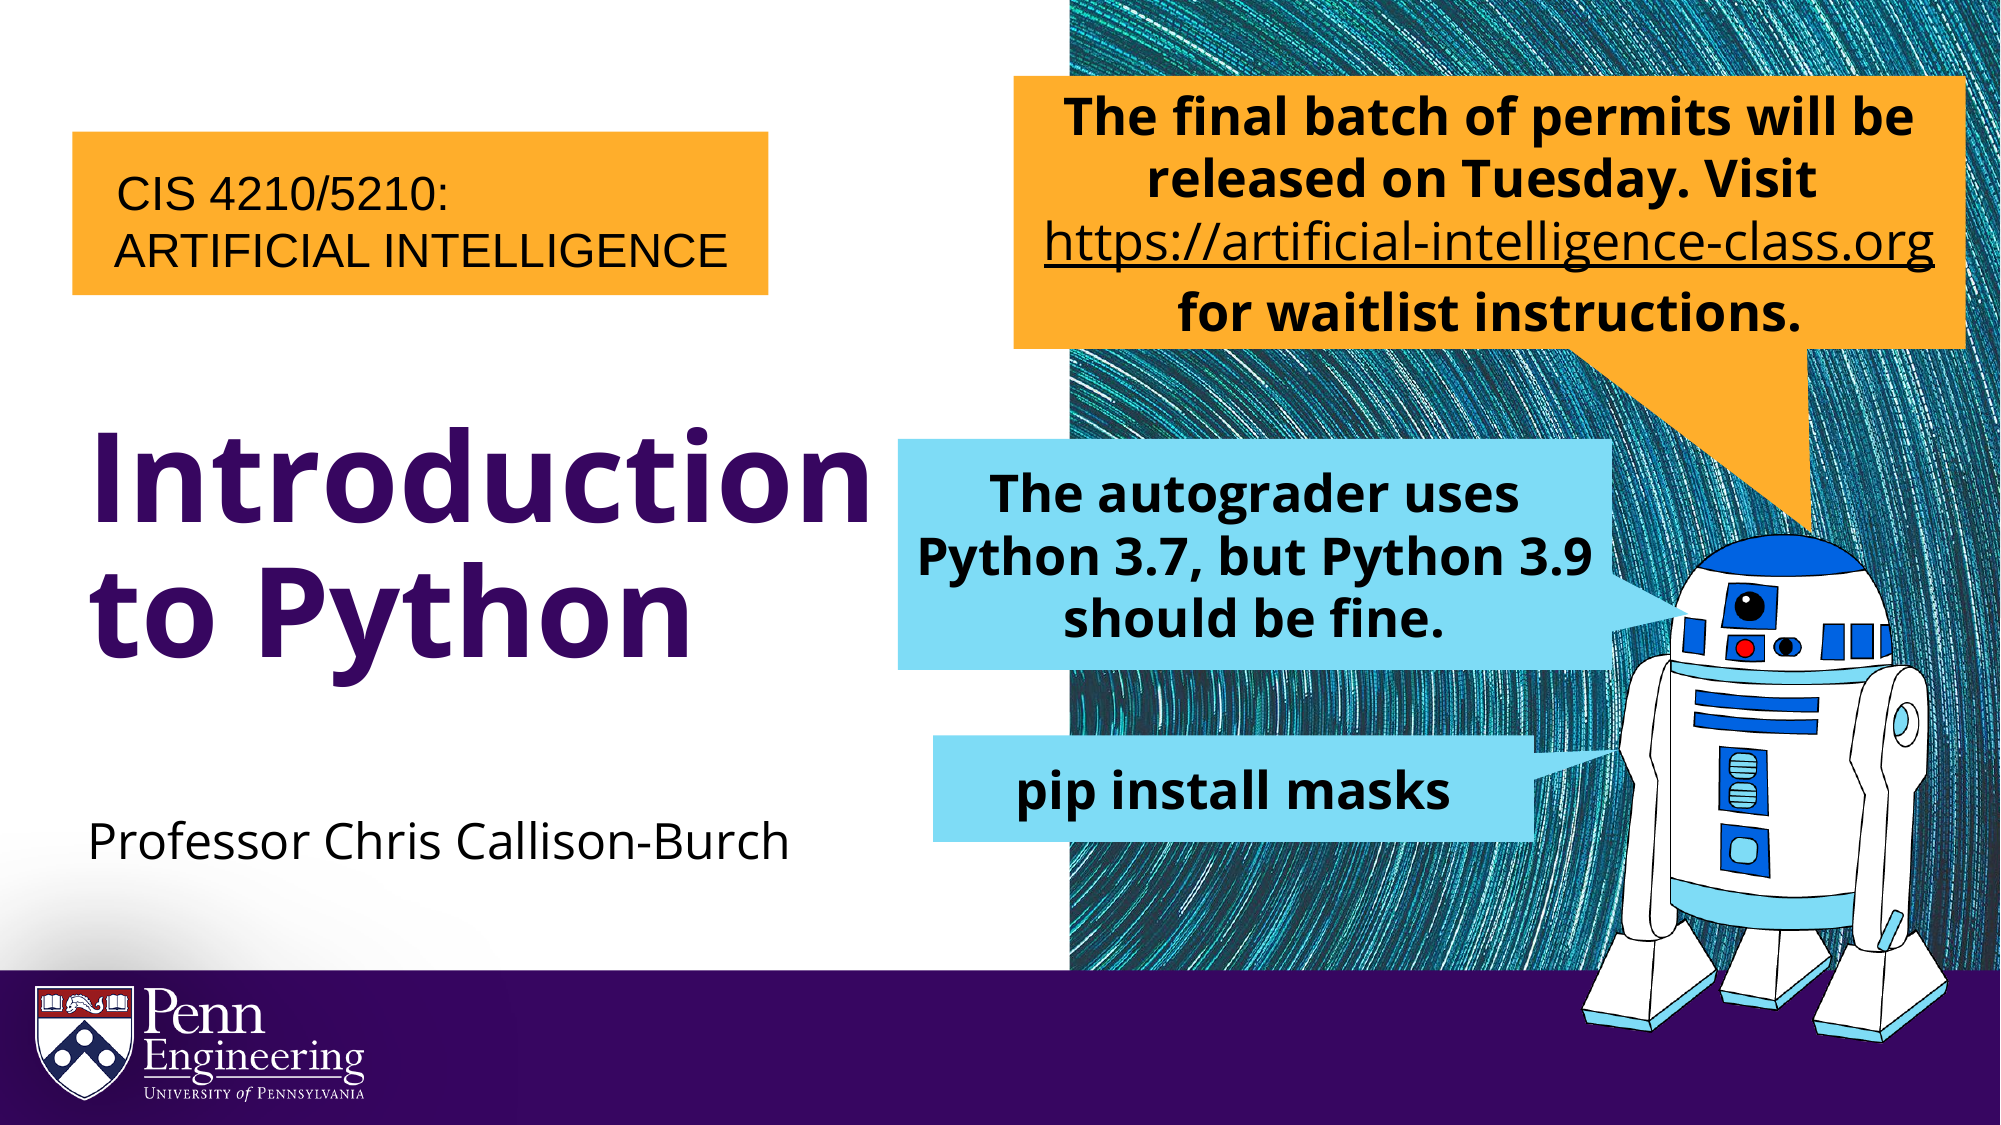

The final batch of permits will be released on Tuesday. Visit https://artificial-intelligence-class.org for waitlist instructions.
# Introduction to Python
The autograder uses Python 3.7, but Python 3.9 should be fine.
pip install masks
Professor Chris Callison-Burch